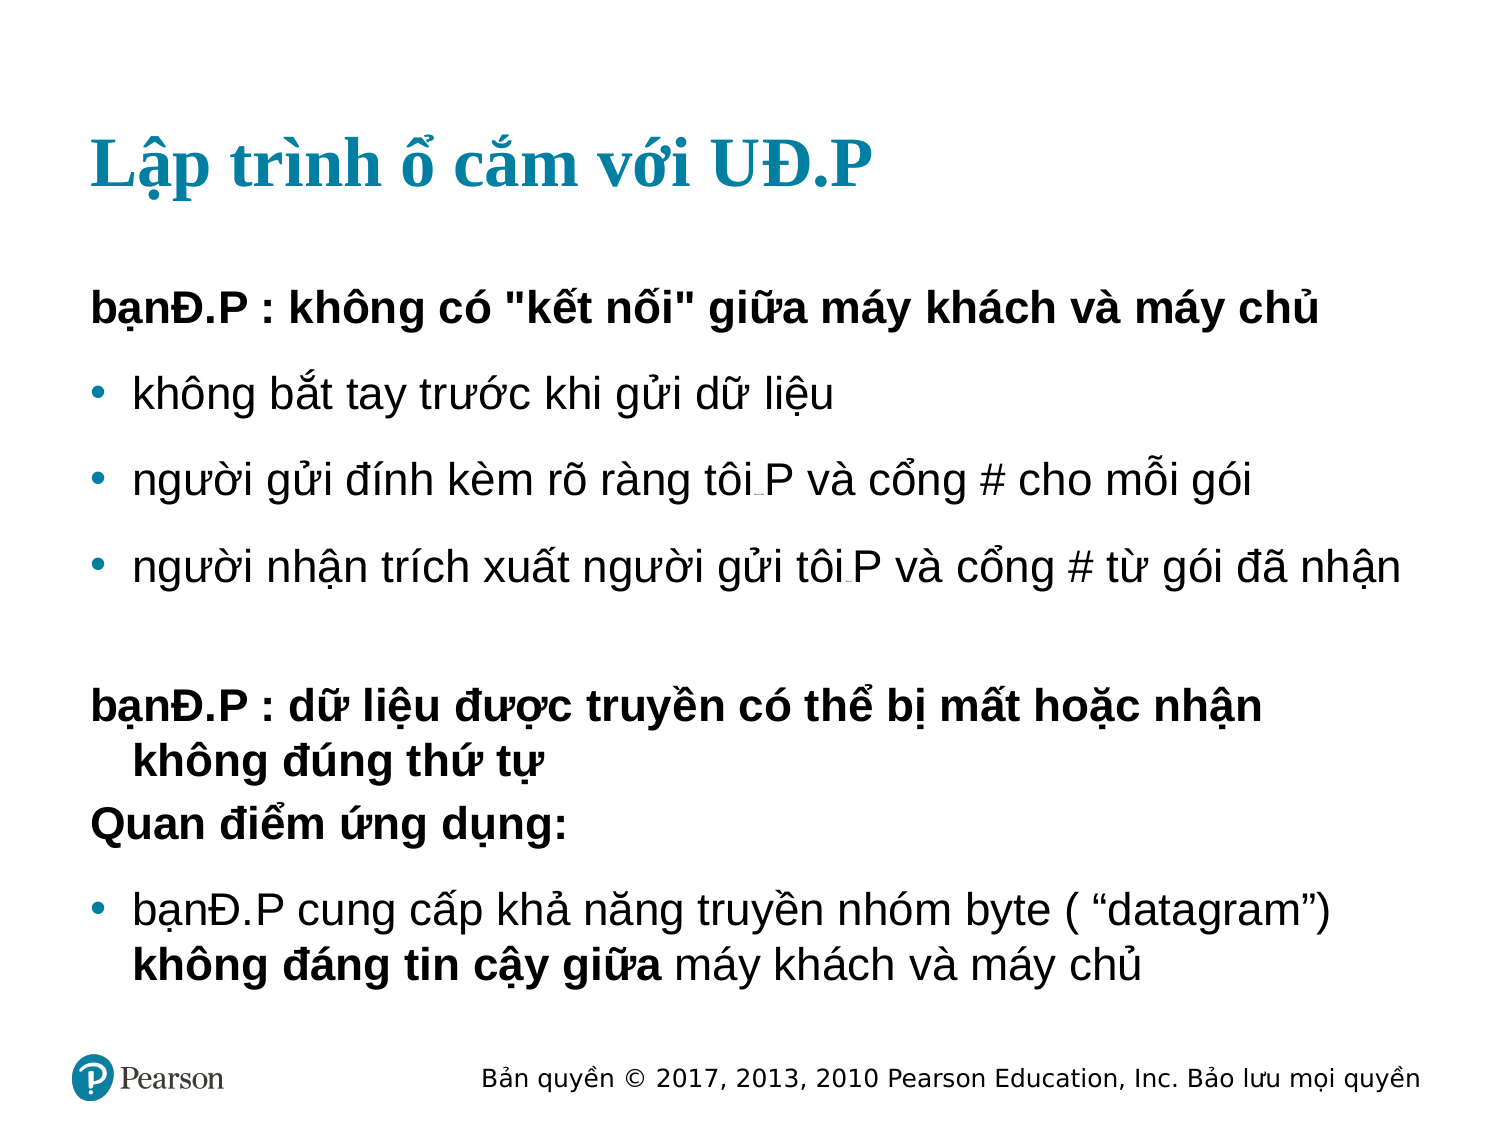

# Lập trình ổ cắm với U Đ. P
bạn Đ. P : không có "kết nối" giữa máy khách và máy chủ
không bắt tay trước khi gửi dữ liệu
người gửi đính kèm rõ ràng tôi Địa chỉ đích P và cổng # cho mỗi gói
người nhận trích xuất người gửi tôi Địa chỉ P và cổng # từ gói đã nhận
bạn Đ. P : dữ liệu được truyền có thể bị mất hoặc nhận không đúng thứ tự
Quan điểm ứng dụng:
bạn Đ. P cung cấp khả năng truyền nhóm byte ( “datagram”) không đáng tin cậy giữa máy khách và máy chủ